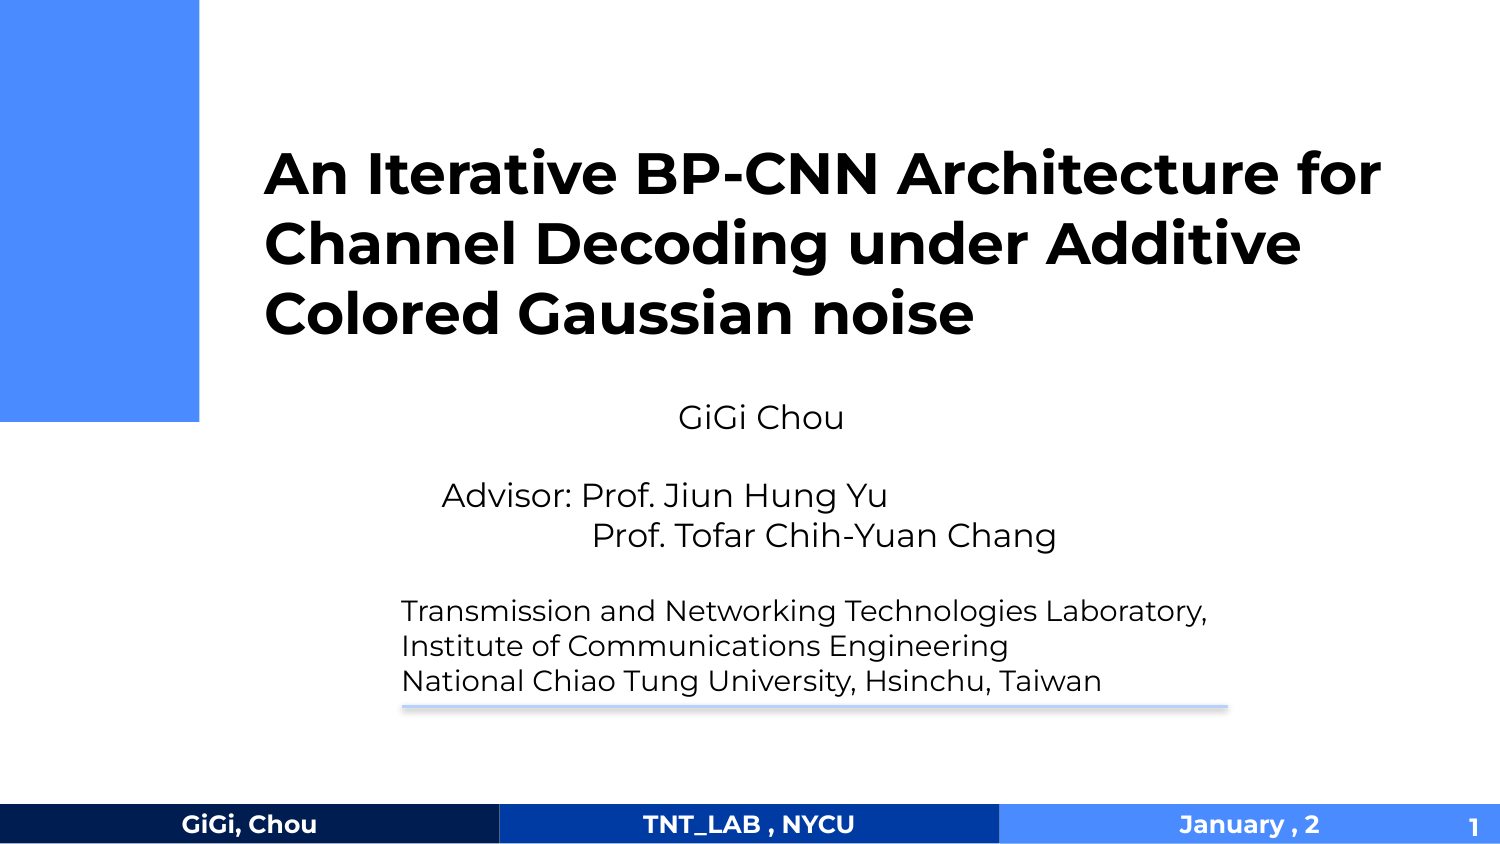

# An Iterative BP-CNN Architecture for Channel Decoding under Additive Colored Gaussian noise
GiGi Chou
Advisor: Prof. Jiun Hung Yu
 Prof. Tofar Chih-Yuan Chang

Transmission and Networking Technologies Laboratory,
Institute of Communications Engineering
National Chiao Tung University, Hsinchu, Taiwan
1
GiGi, Chou
TNT_LAB , NYCU
January , 2